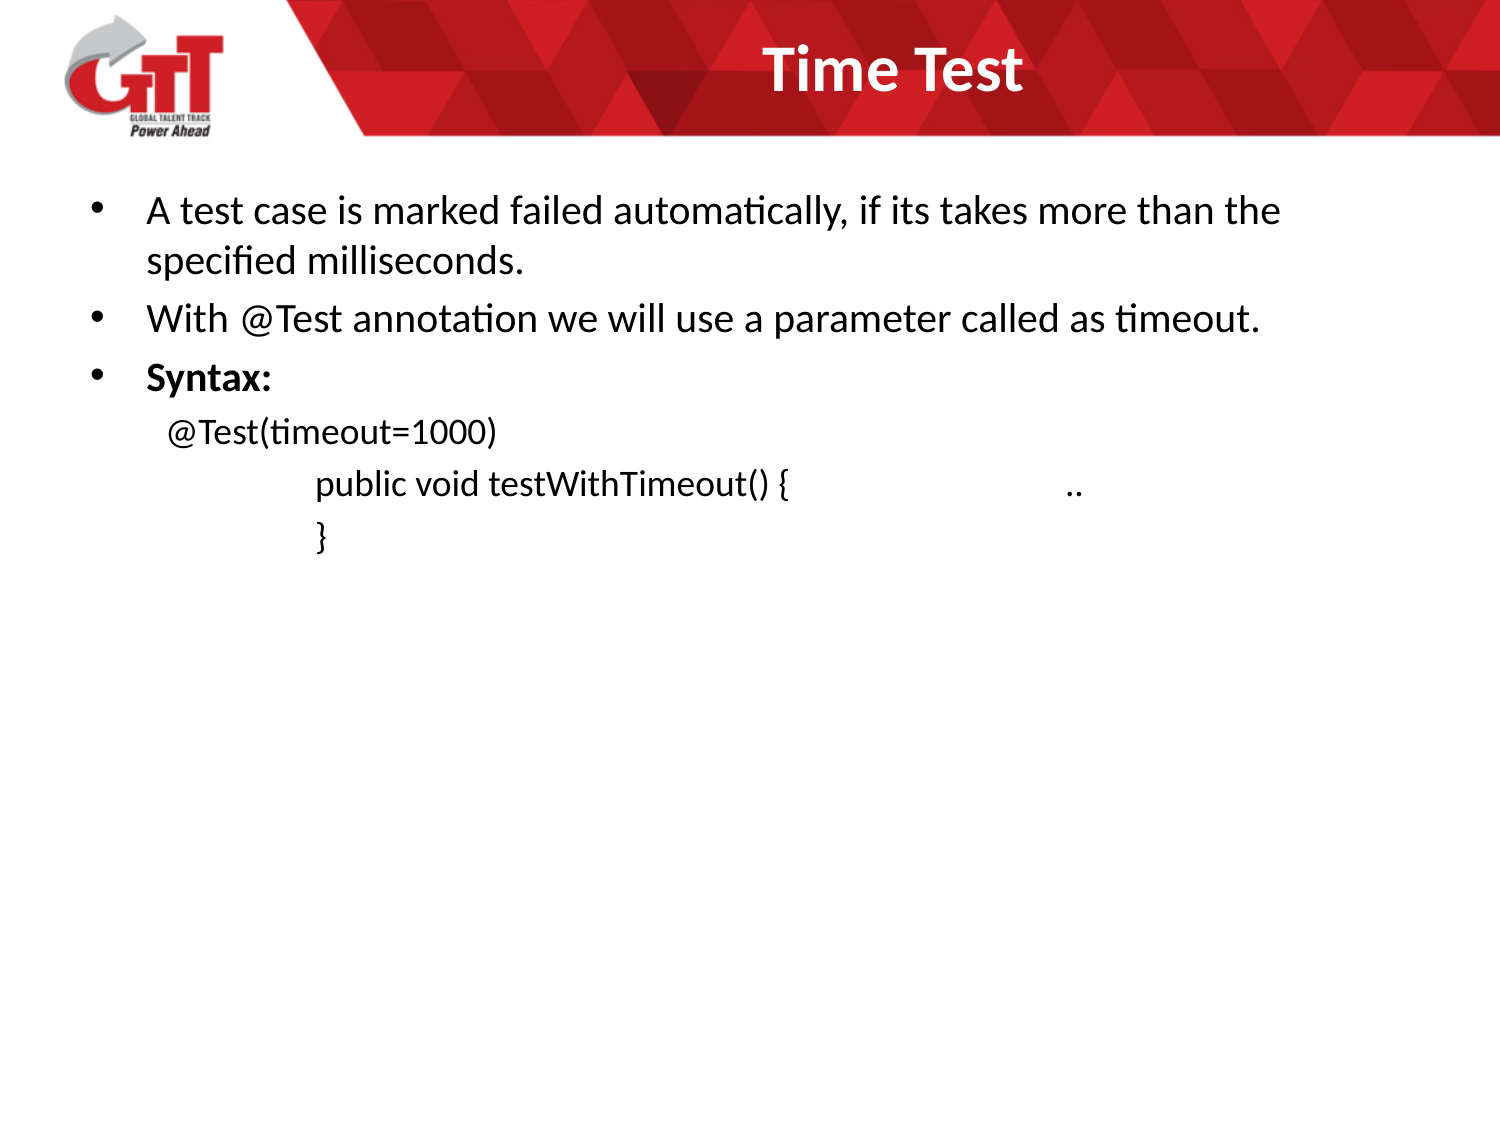

# Time Test
A test case is marked failed automatically, if its takes more than the specified milliseconds.
With @Test annotation we will use a parameter called as timeout.
Syntax:
@Test(timeout=1000)
	public void testWithTimeout() {		..
	}